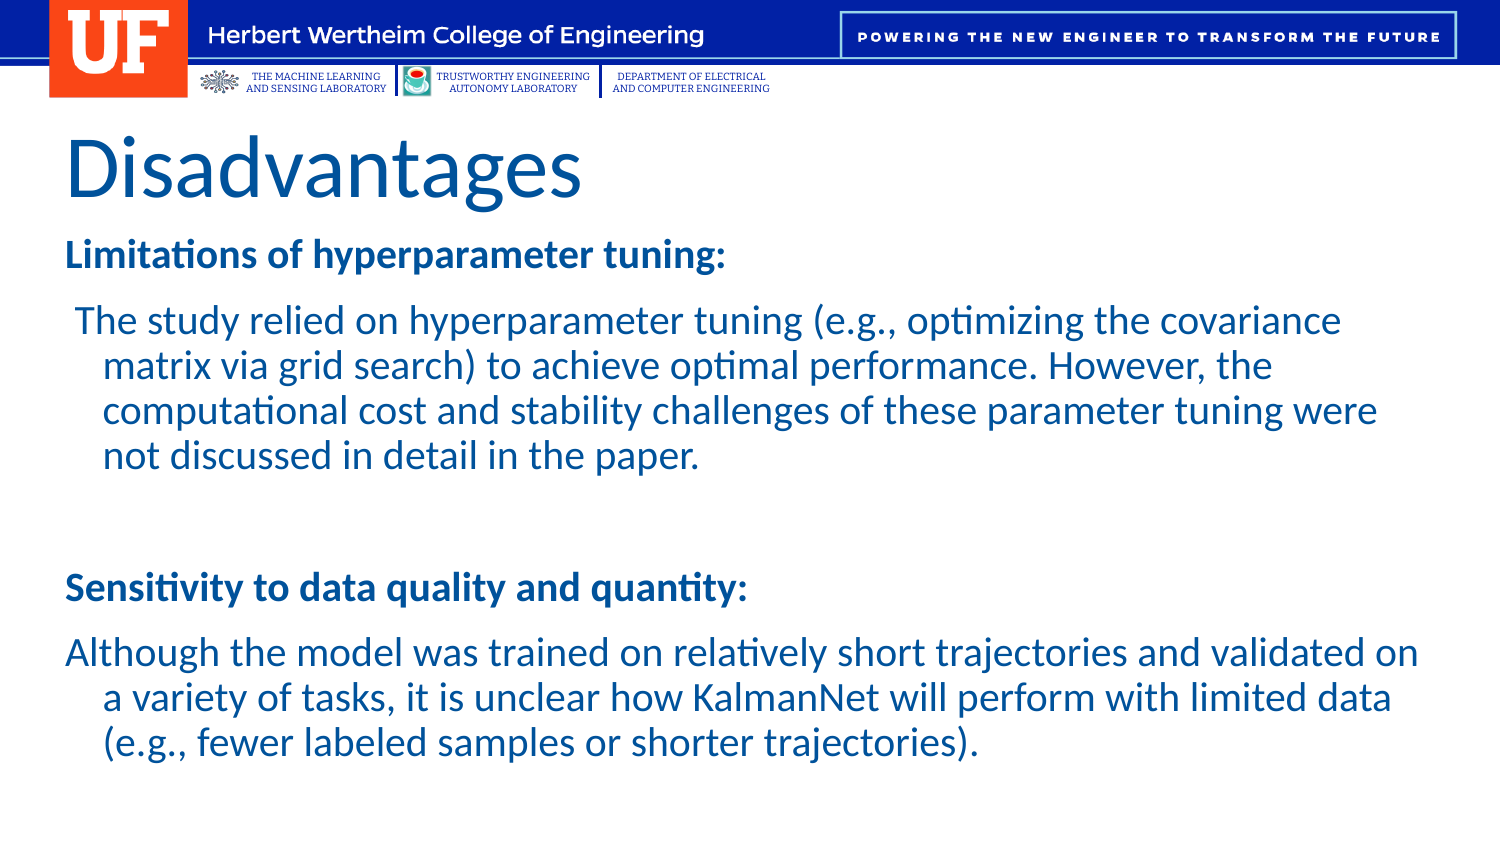

# Disadvantages
Limitations of hyperparameter tuning:
 The study relied on hyperparameter tuning (e.g., optimizing the covariance matrix via grid search) to achieve optimal performance. However, the computational cost and stability challenges of these parameter tuning were not discussed in detail in the paper.

Sensitivity to data quality and quantity:
Although the model was trained on relatively short trajectories and validated on a variety of tasks, it is unclear how KalmanNet will perform with limited data (e.g., fewer labeled samples or shorter trajectories).